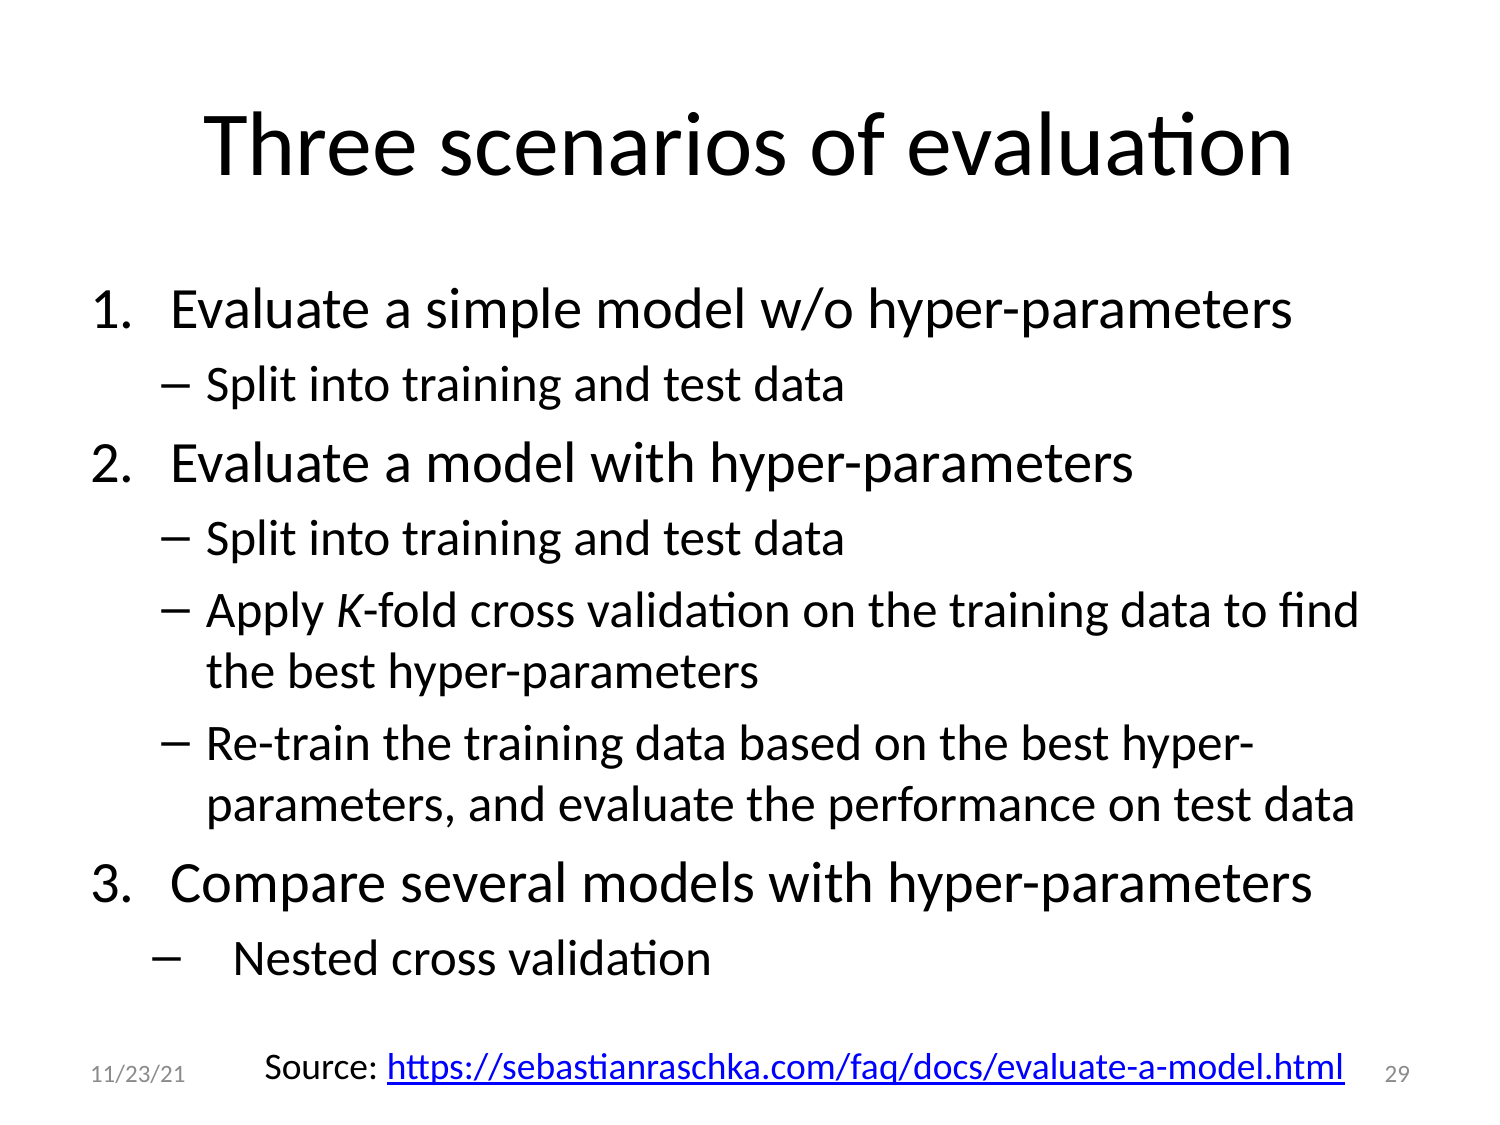

# Three scenarios of evaluation
Evaluate a simple model w/o hyper-parameters
Split into training and test data
Evaluate a model with hyper-parameters
Split into training and test data
Apply K-fold cross validation on the training data to find the best hyper-parameters
Re-train the training data based on the best hyper-parameters, and evaluate the performance on test data
Compare several models with hyper-parameters
Nested cross validation
Source: https://sebastianraschka.com/faq/docs/evaluate-a-model.html
11/23/21
29